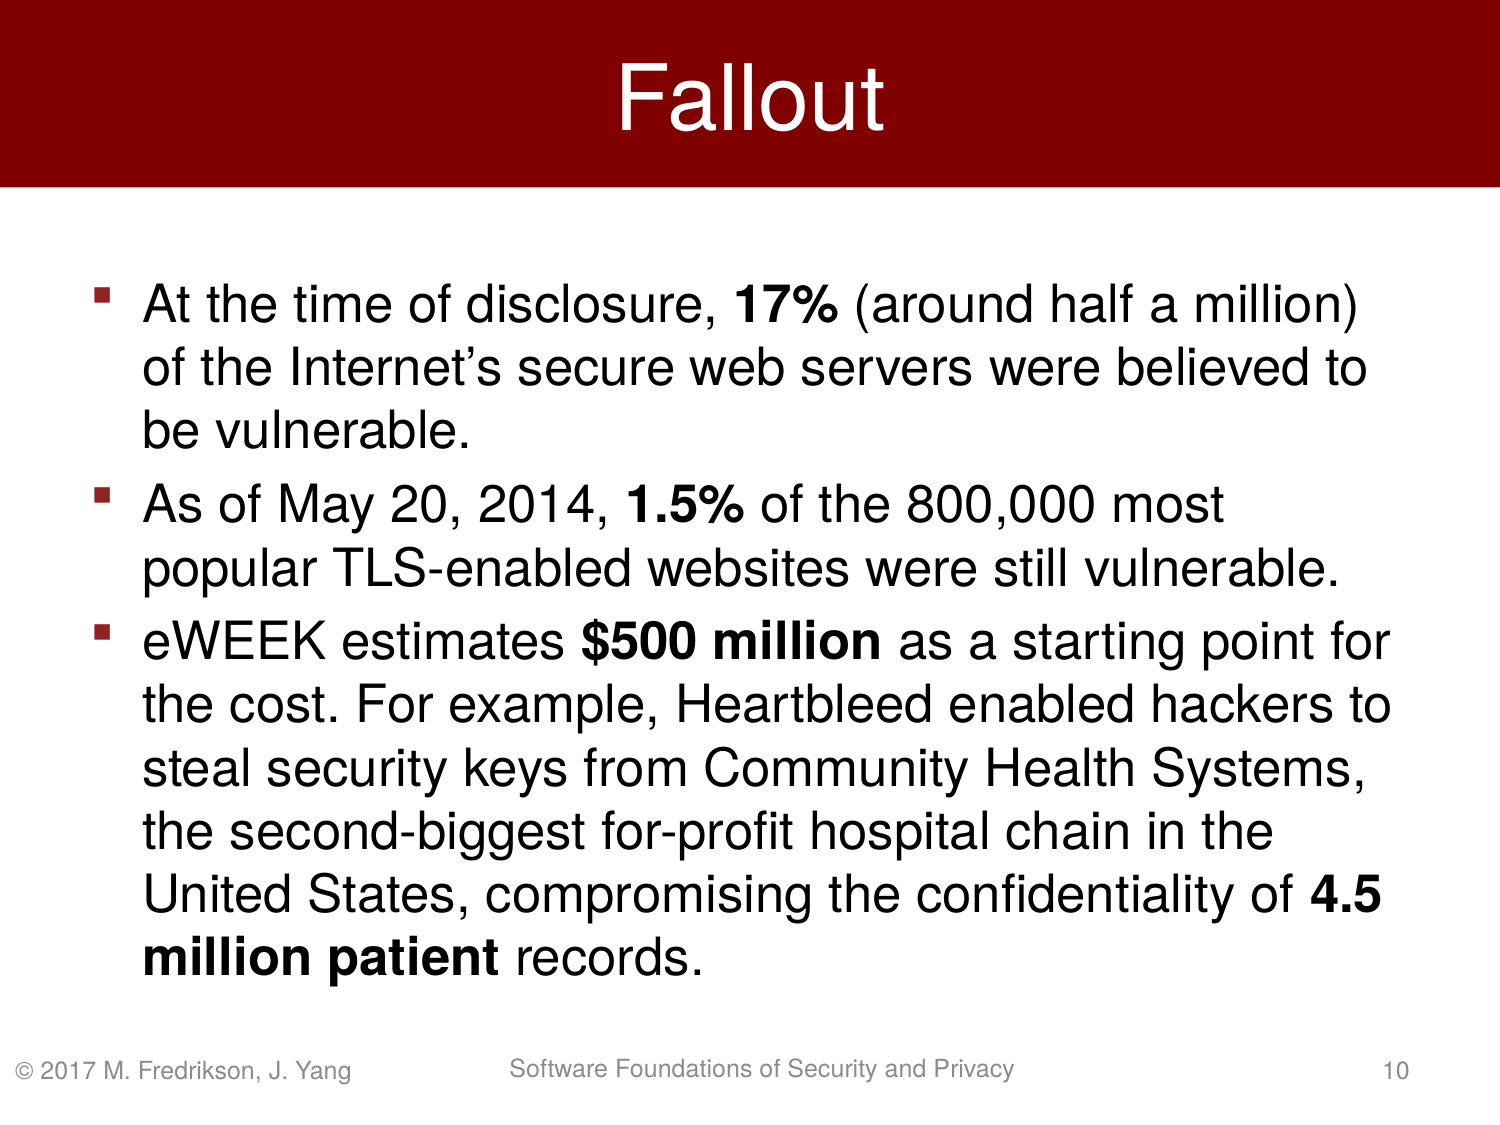

# Fallout
At the time of disclosure, 17% (around half a million) of the Internet’s secure web servers were believed to be vulnerable.
As of May 20, 2014, 1.5% of the 800,000 most popular TLS-enabled websites were still vulnerable.
eWEEK estimates $500 million as a starting point for the cost. For example, Heartbleed enabled hackers to steal security keys from Community Health Systems, the second-biggest for-profit hospital chain in the United States, compromising the confidentiality of 4.5 million patient records.
© 2017 M. Fredrikson, J. Yang
10